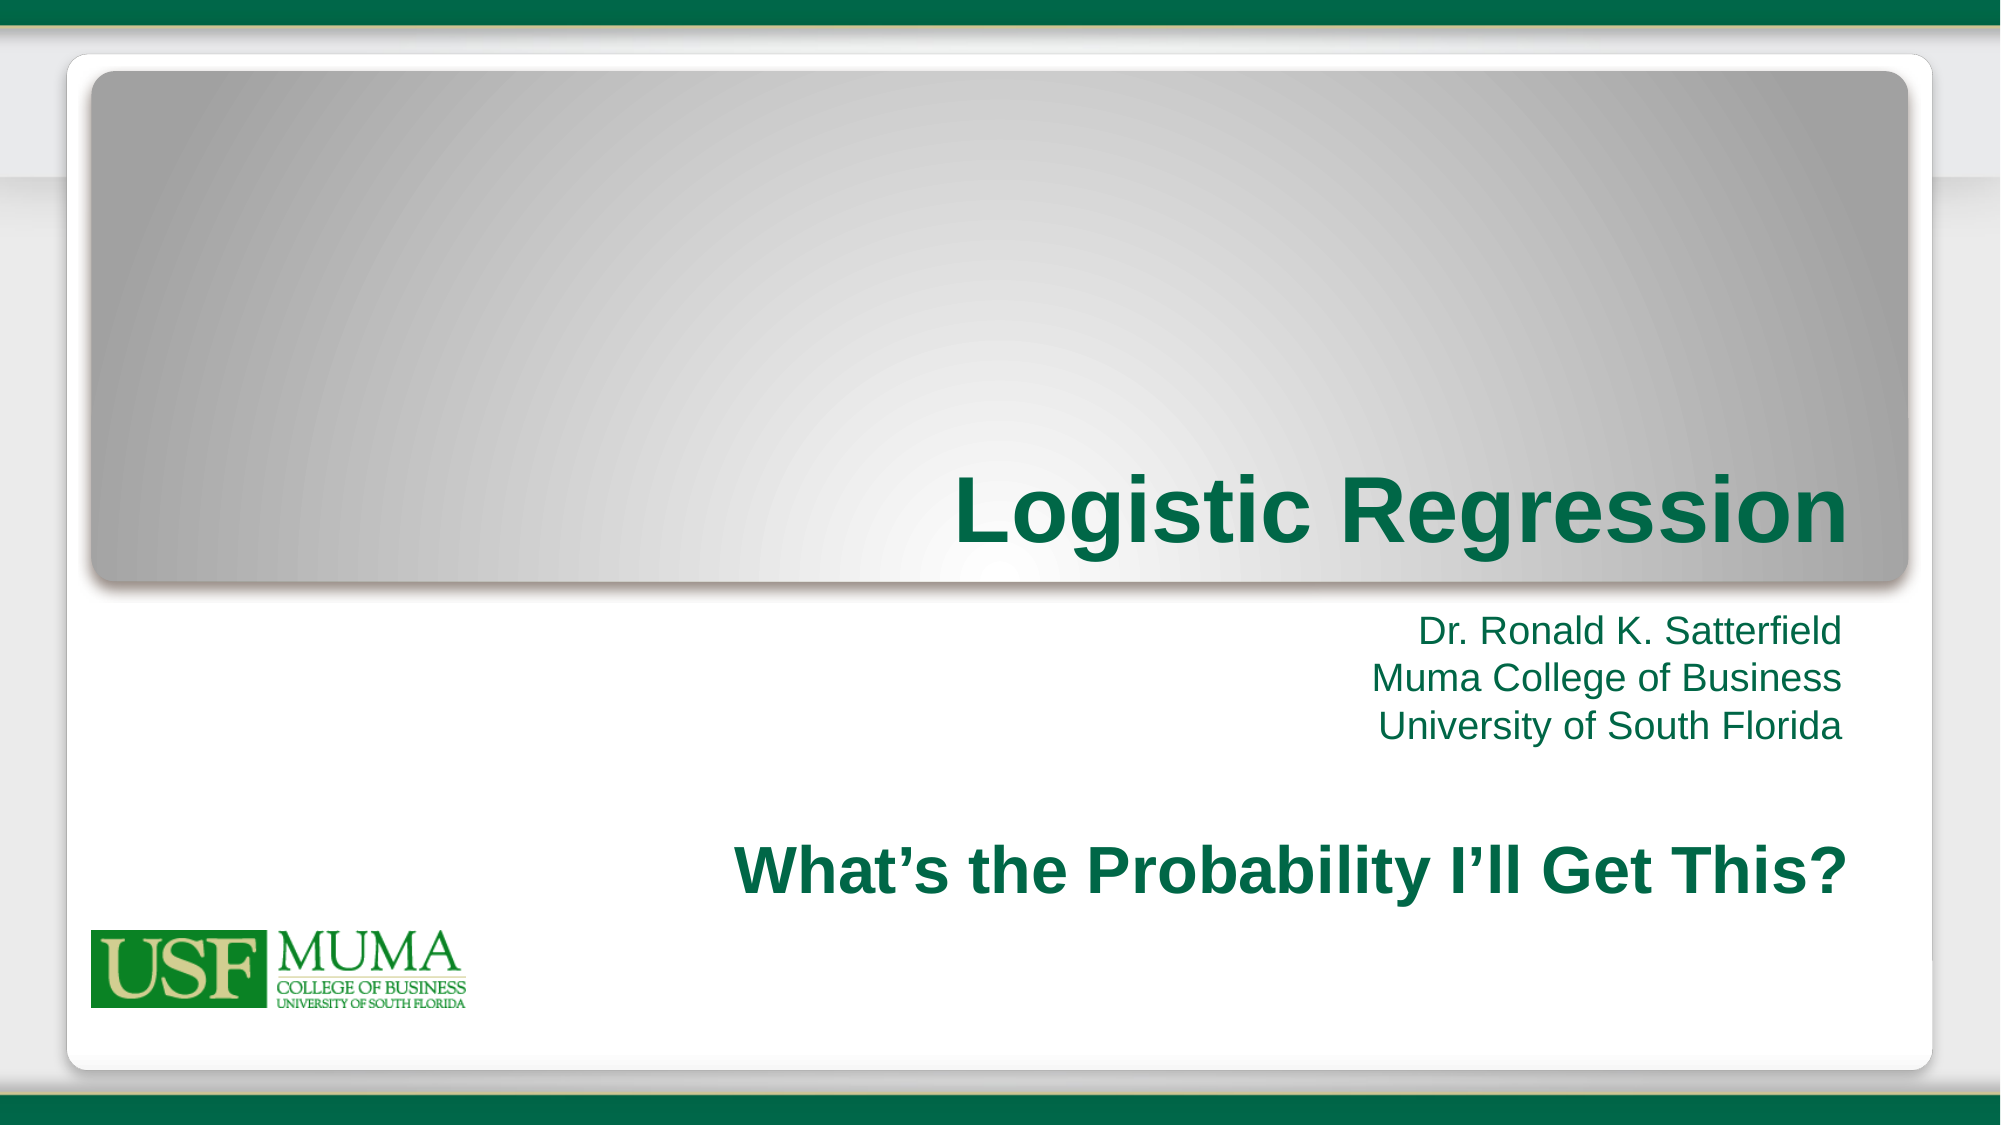

# Logistic Regression
Dr. Ronald K. Satterfield
Muma College of Business
University of South Florida
What’s the Probability I’ll Get This?